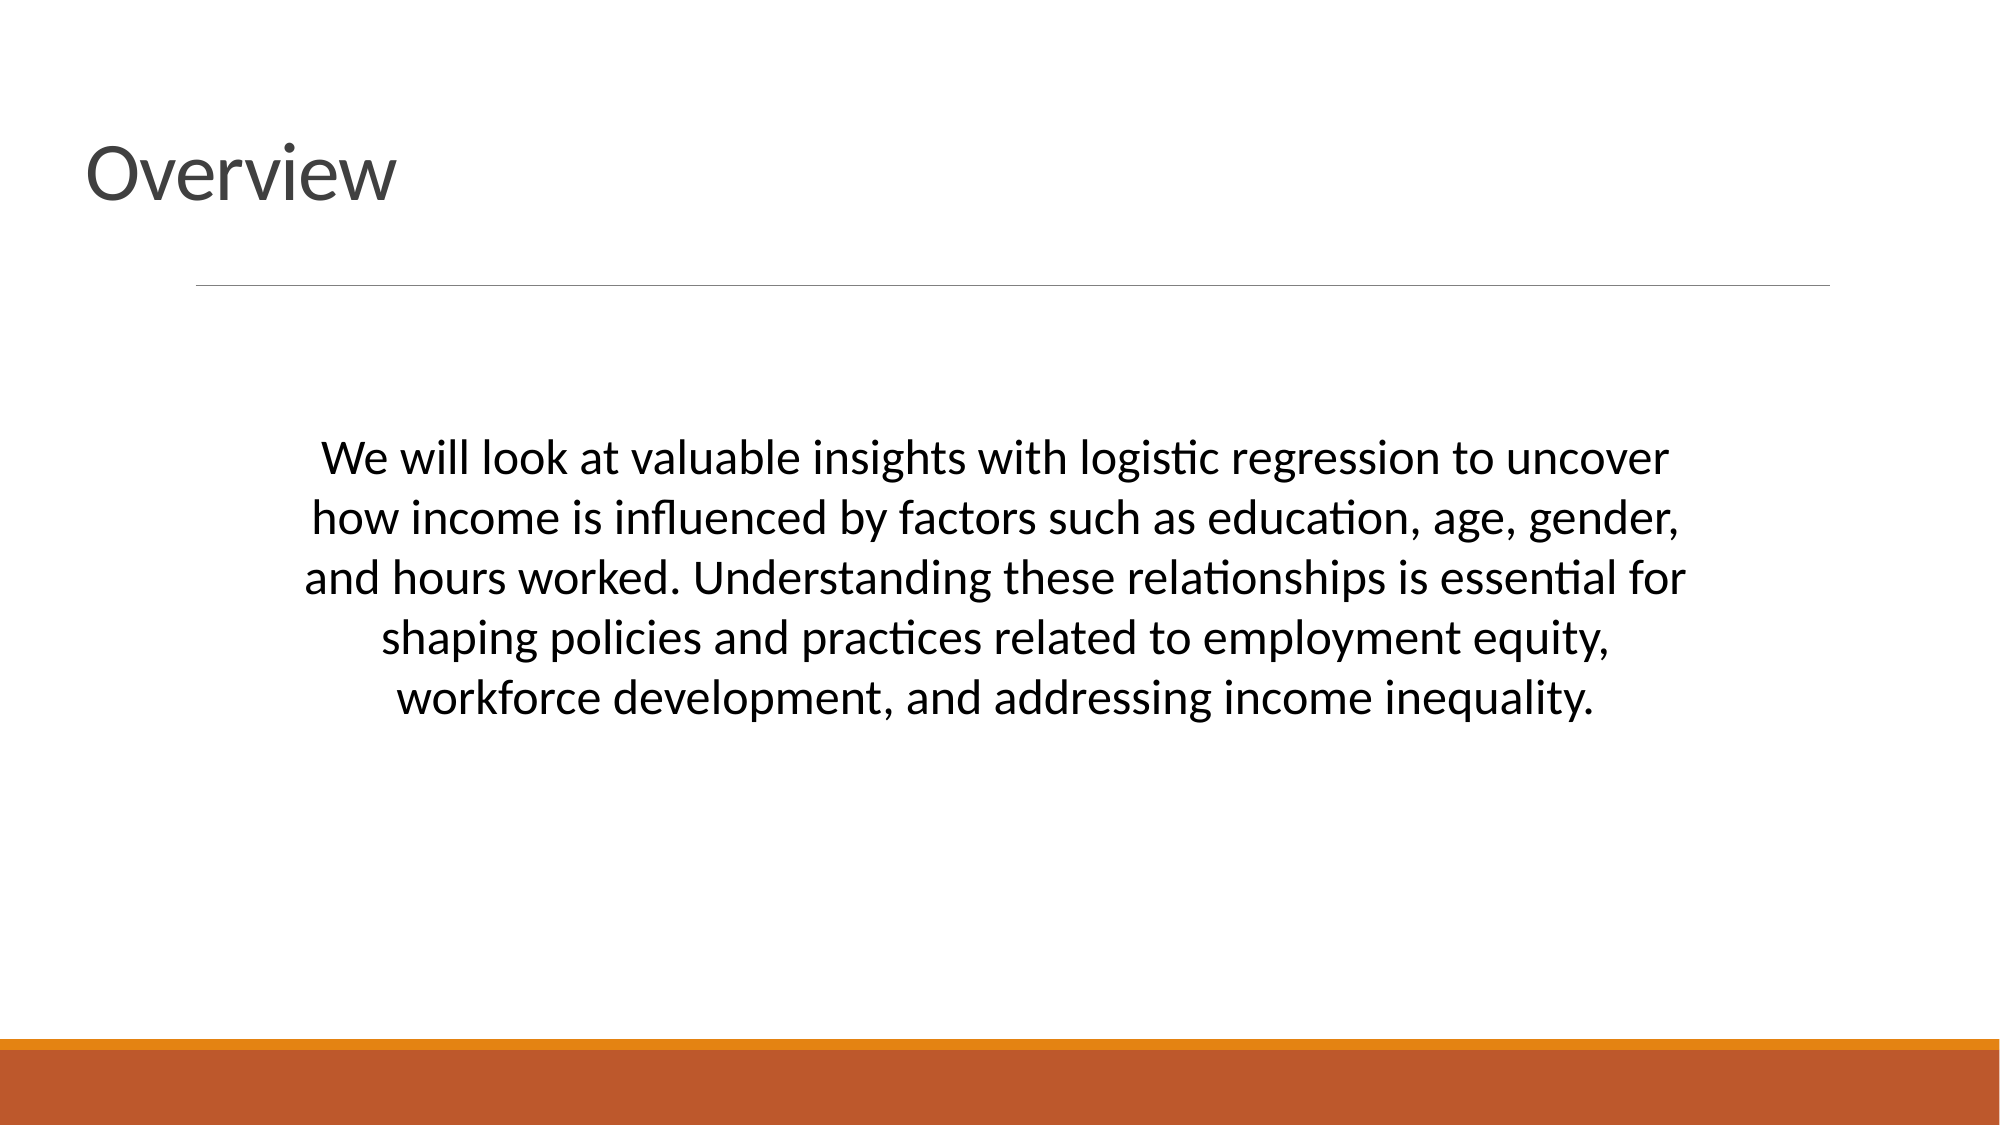

# Overview
We will look at valuable insights with logistic regression to uncover how income is influenced by factors such as education, age, gender, and hours worked. Understanding these relationships is essential for shaping policies and practices related to employment equity, workforce development, and addressing income inequality.